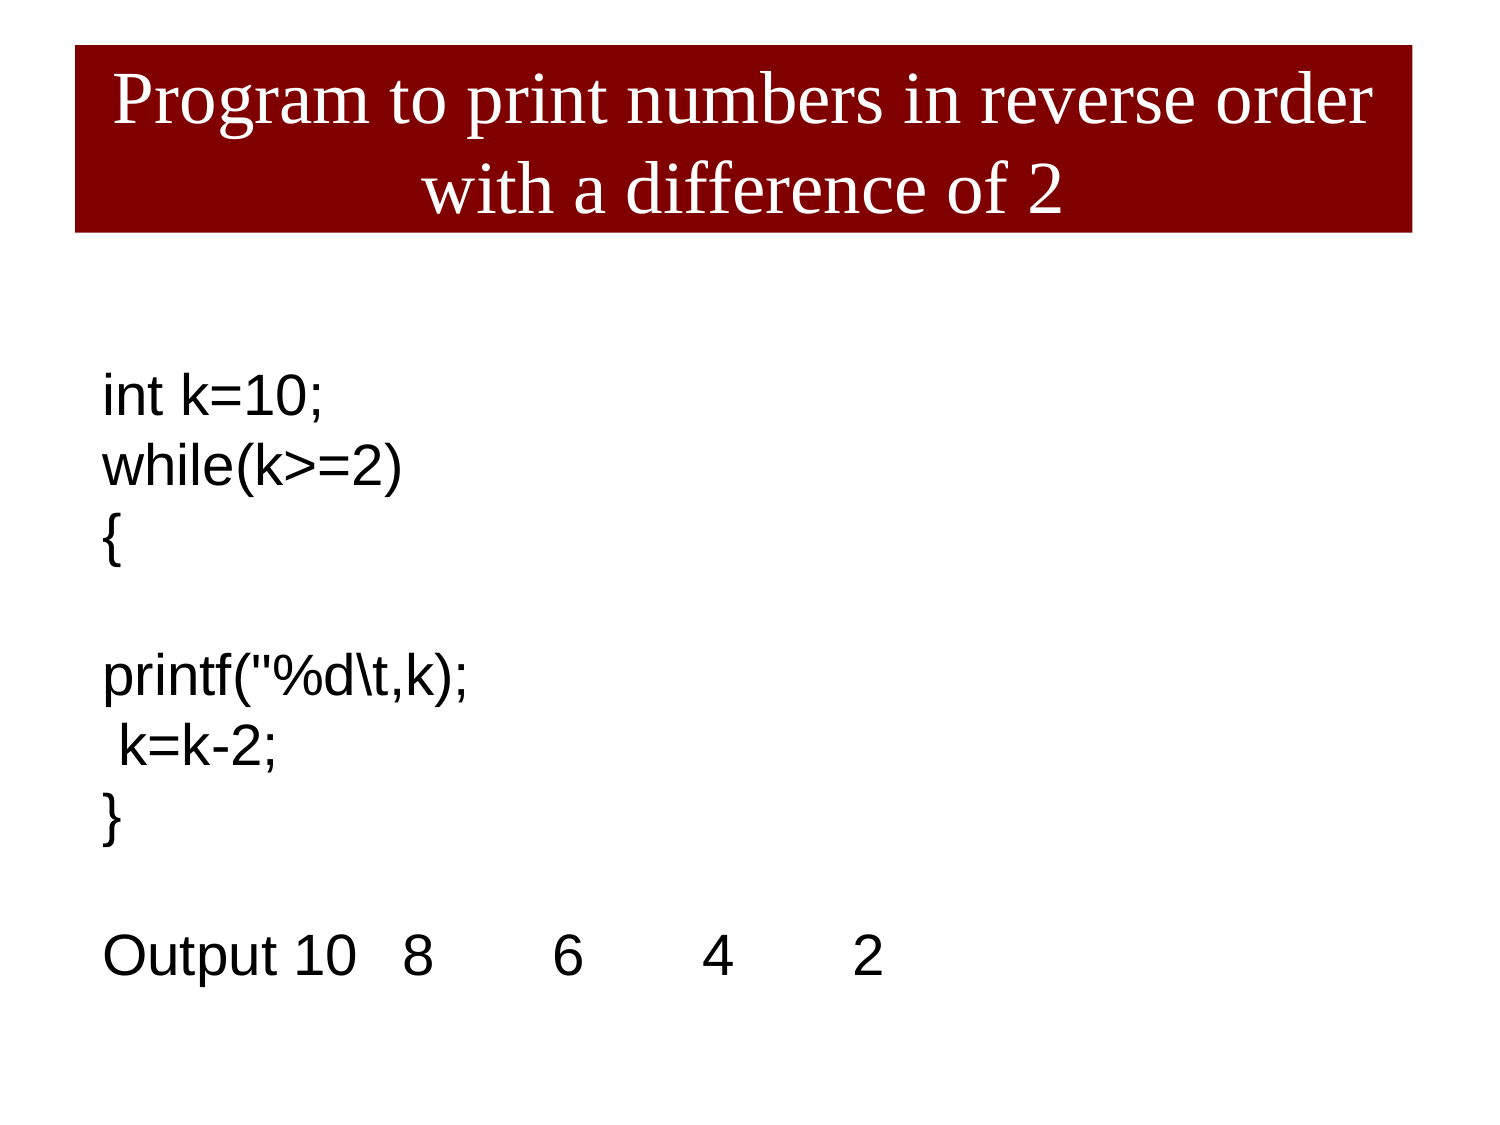

# Program to print numbers in reverse order with a difference of 2
int k=10;
while(k>=2)
{

printf("%d\t,k);
 k=k-2;
}

Output 10	8	6	4	2